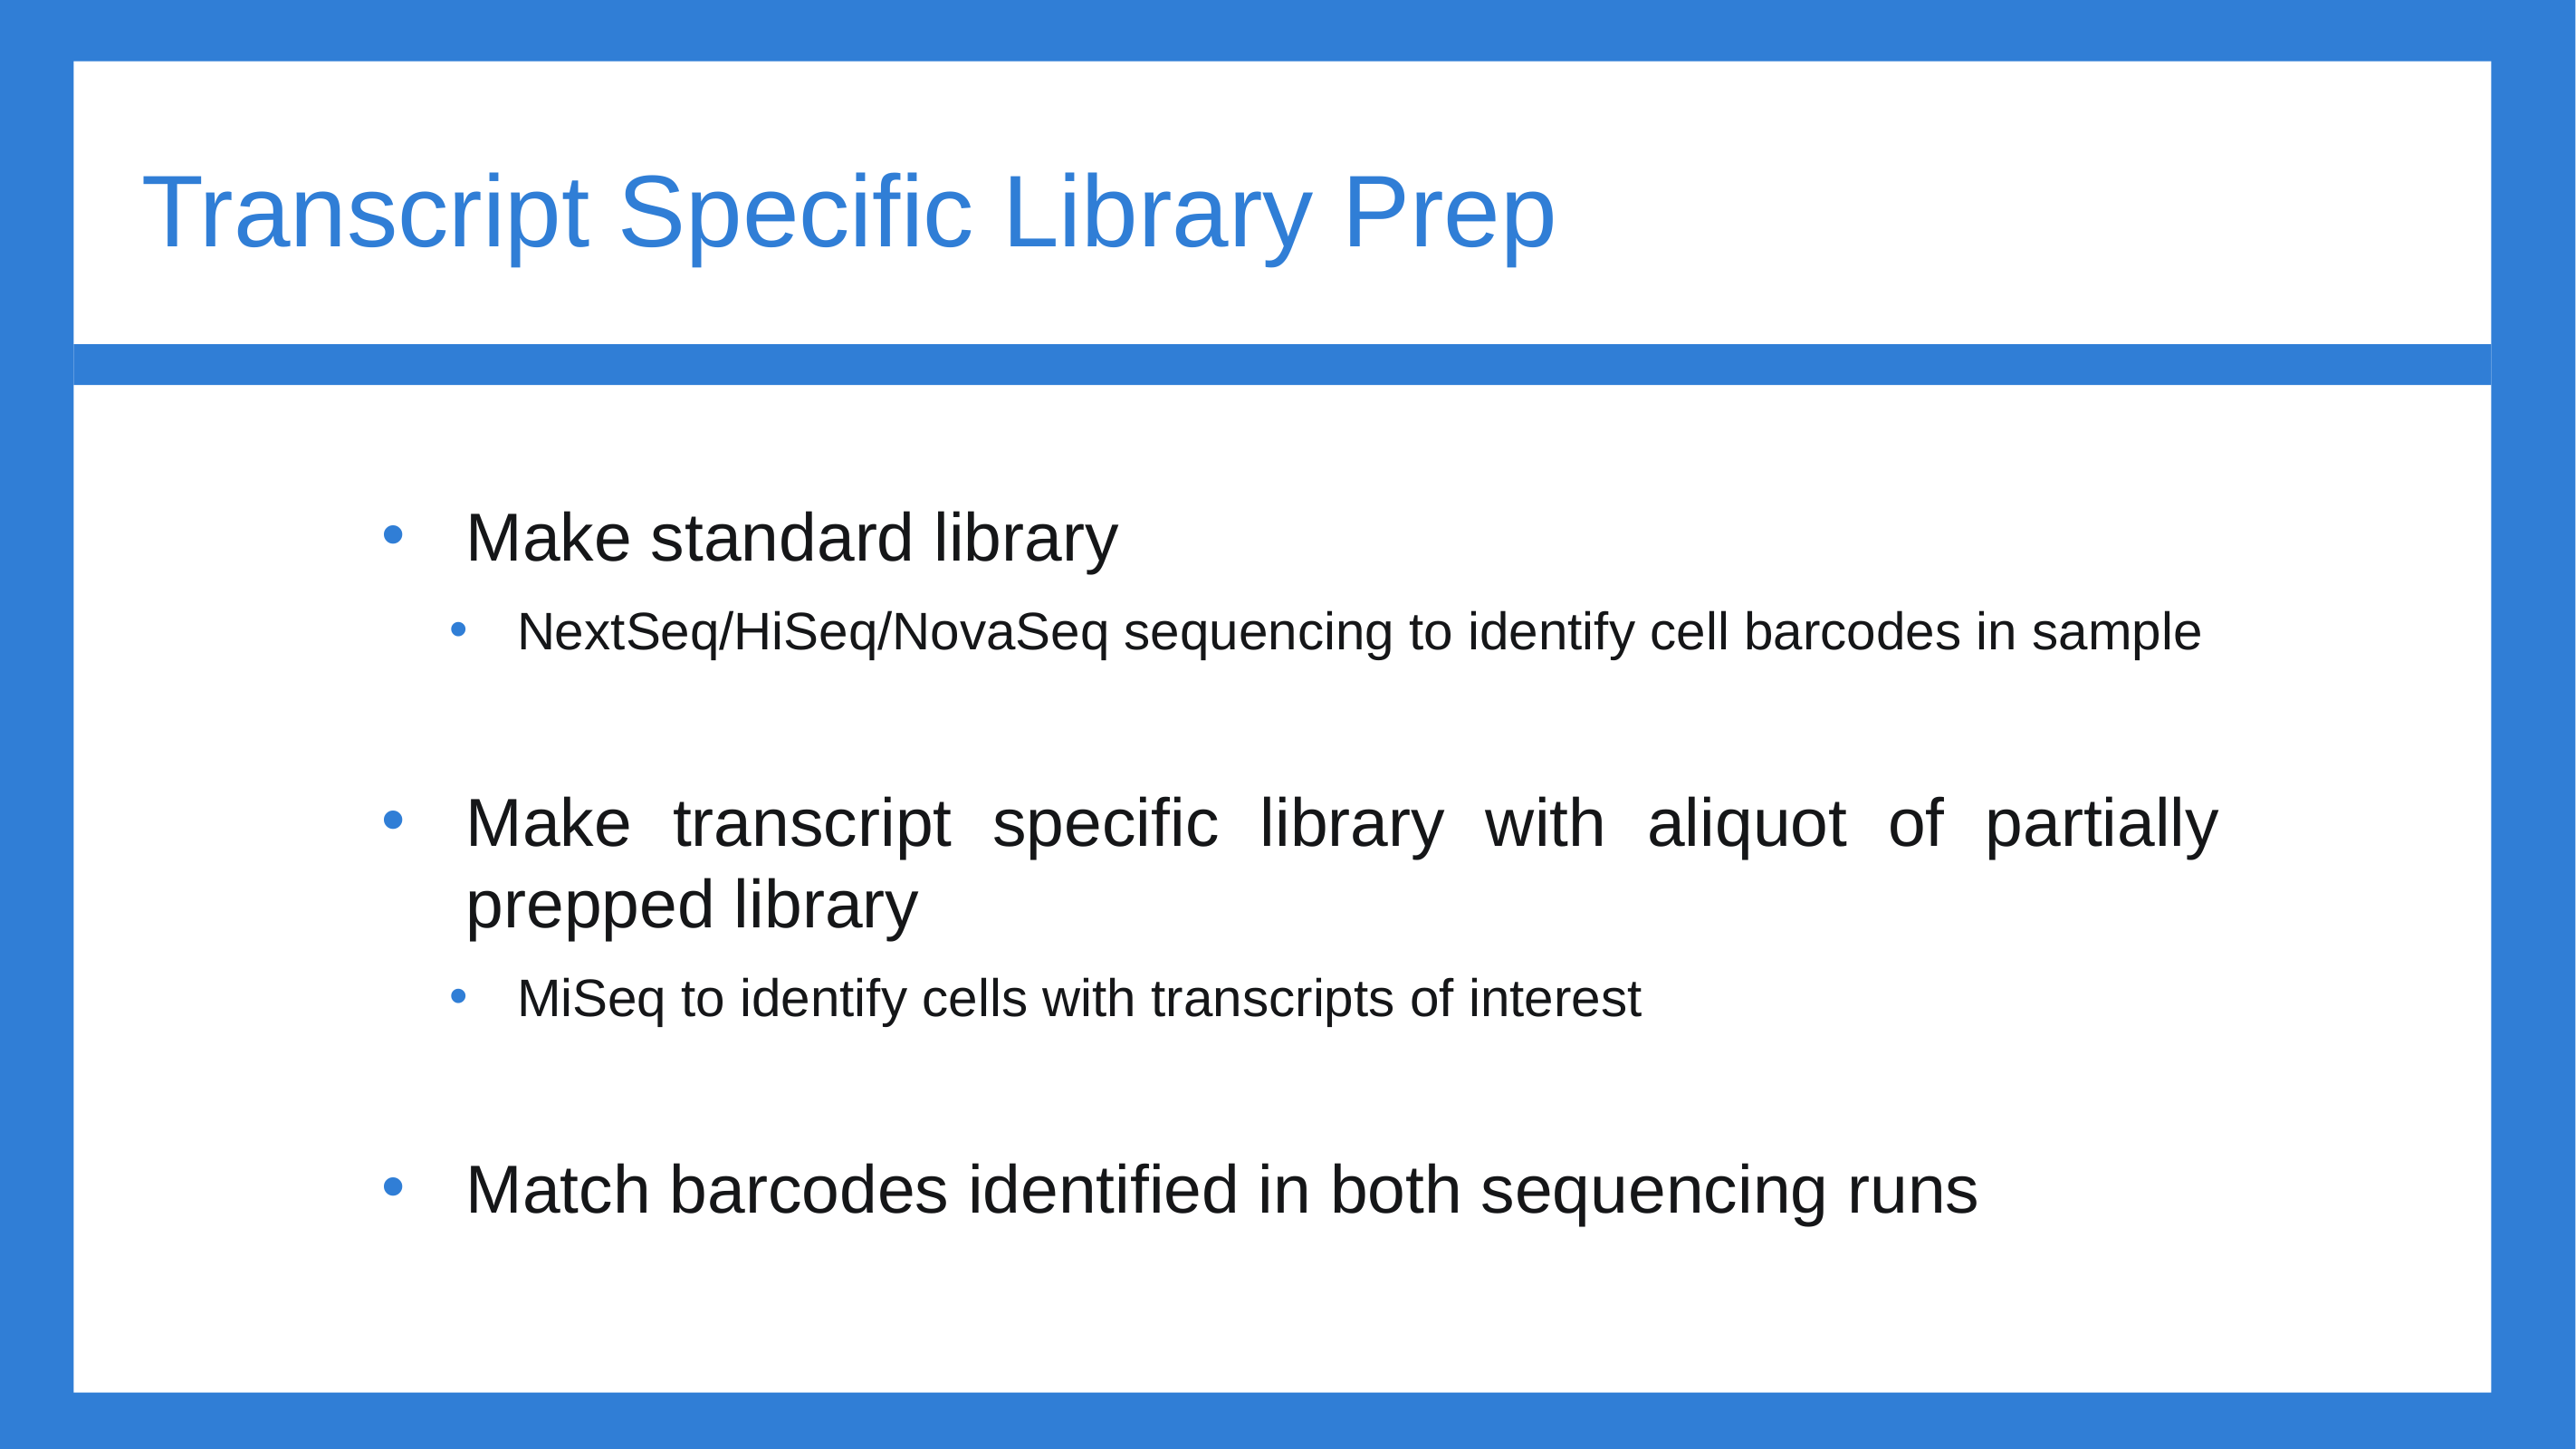

# Transcript Specific Library Prep
Make standard library
NextSeq/HiSeq/NovaSeq sequencing to identify cell barcodes in sample

Make transcript specific library with aliquot of partially prepped library
MiSeq to identify cells with transcripts of interest

Match barcodes identified in both sequencing runs